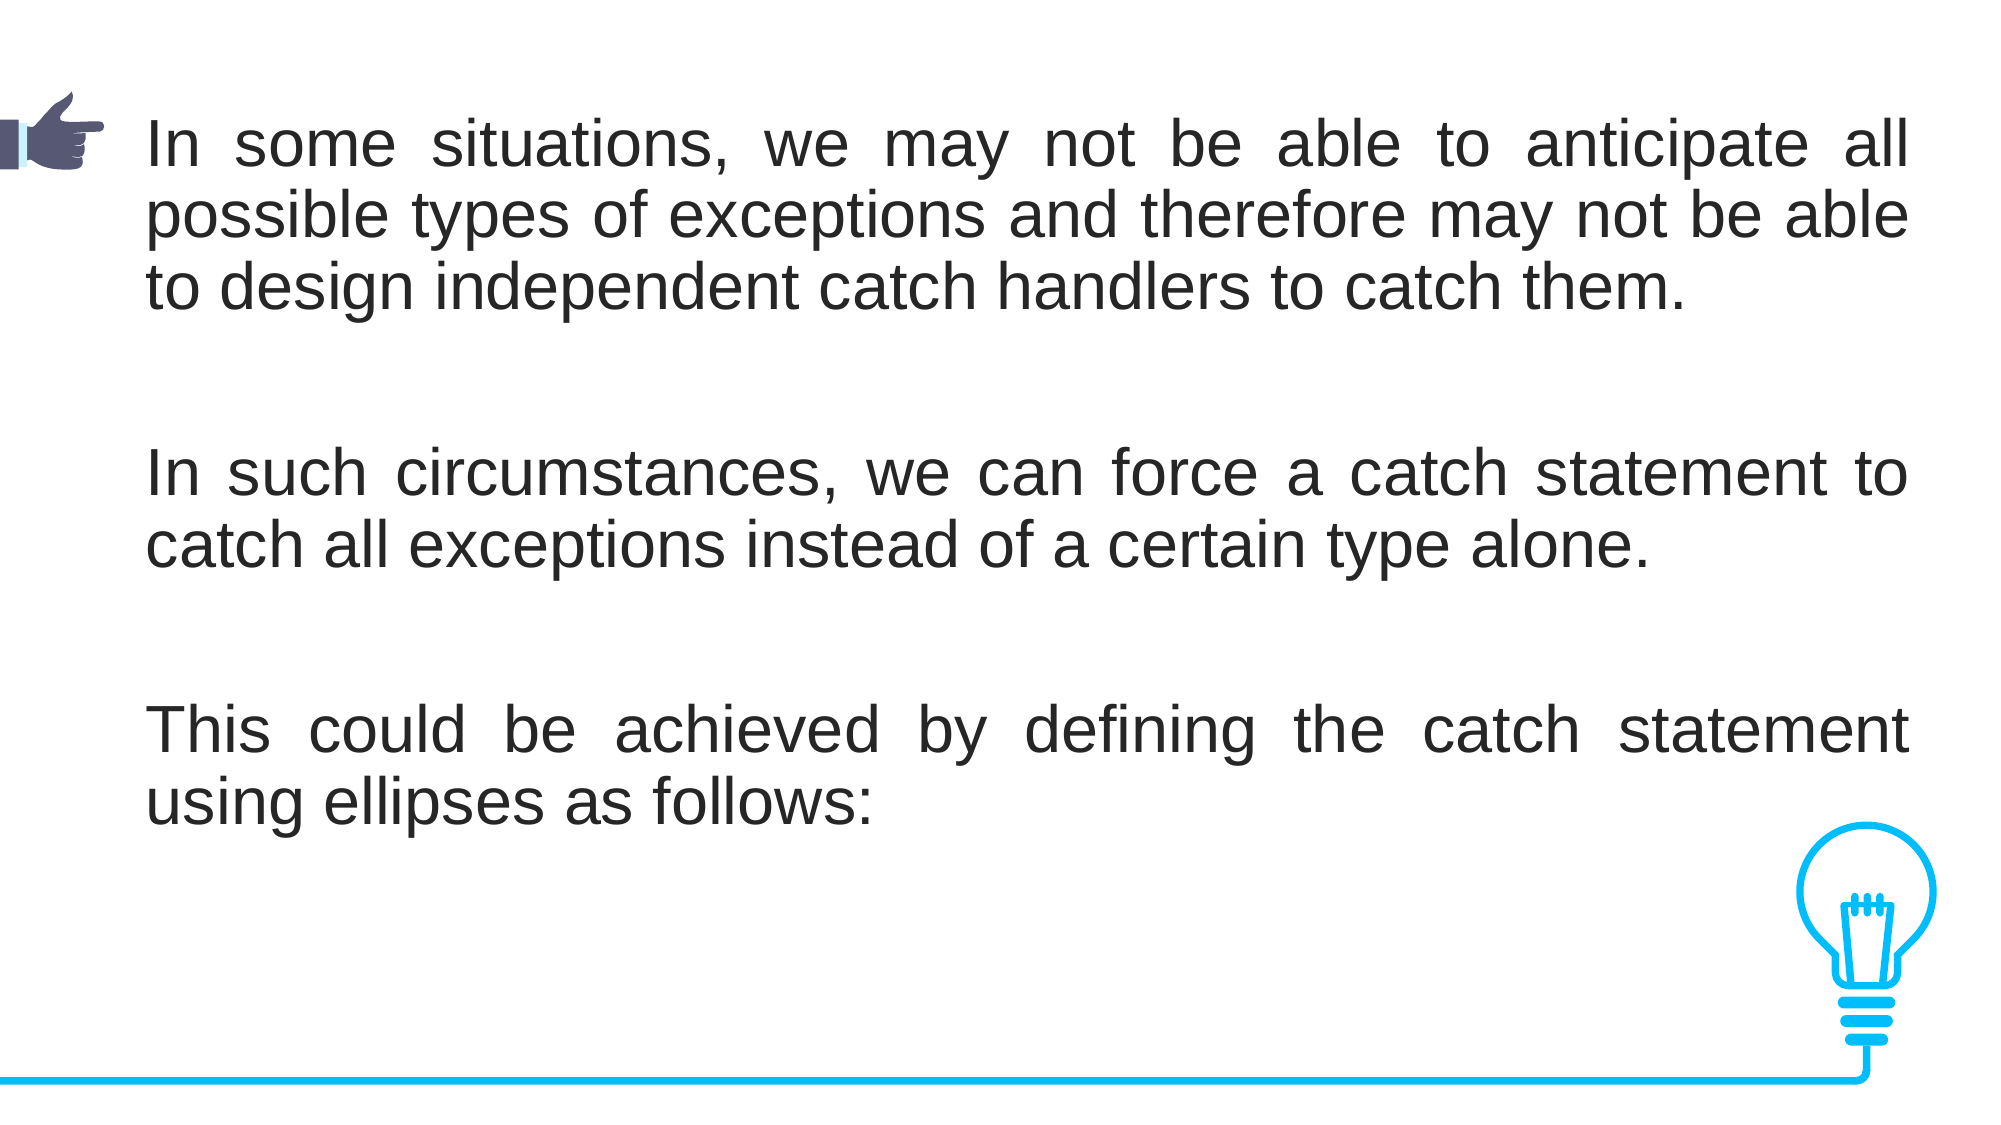

In some situations, we may not be able to anticipate all possible types of exceptions and therefore may not be able to design independent catch handlers to catch them.

In such circumstances, we can force a catch statement to catch all exceptions instead of a certain type alone.

This could be achieved by defining the catch statement using ellipses as follows: